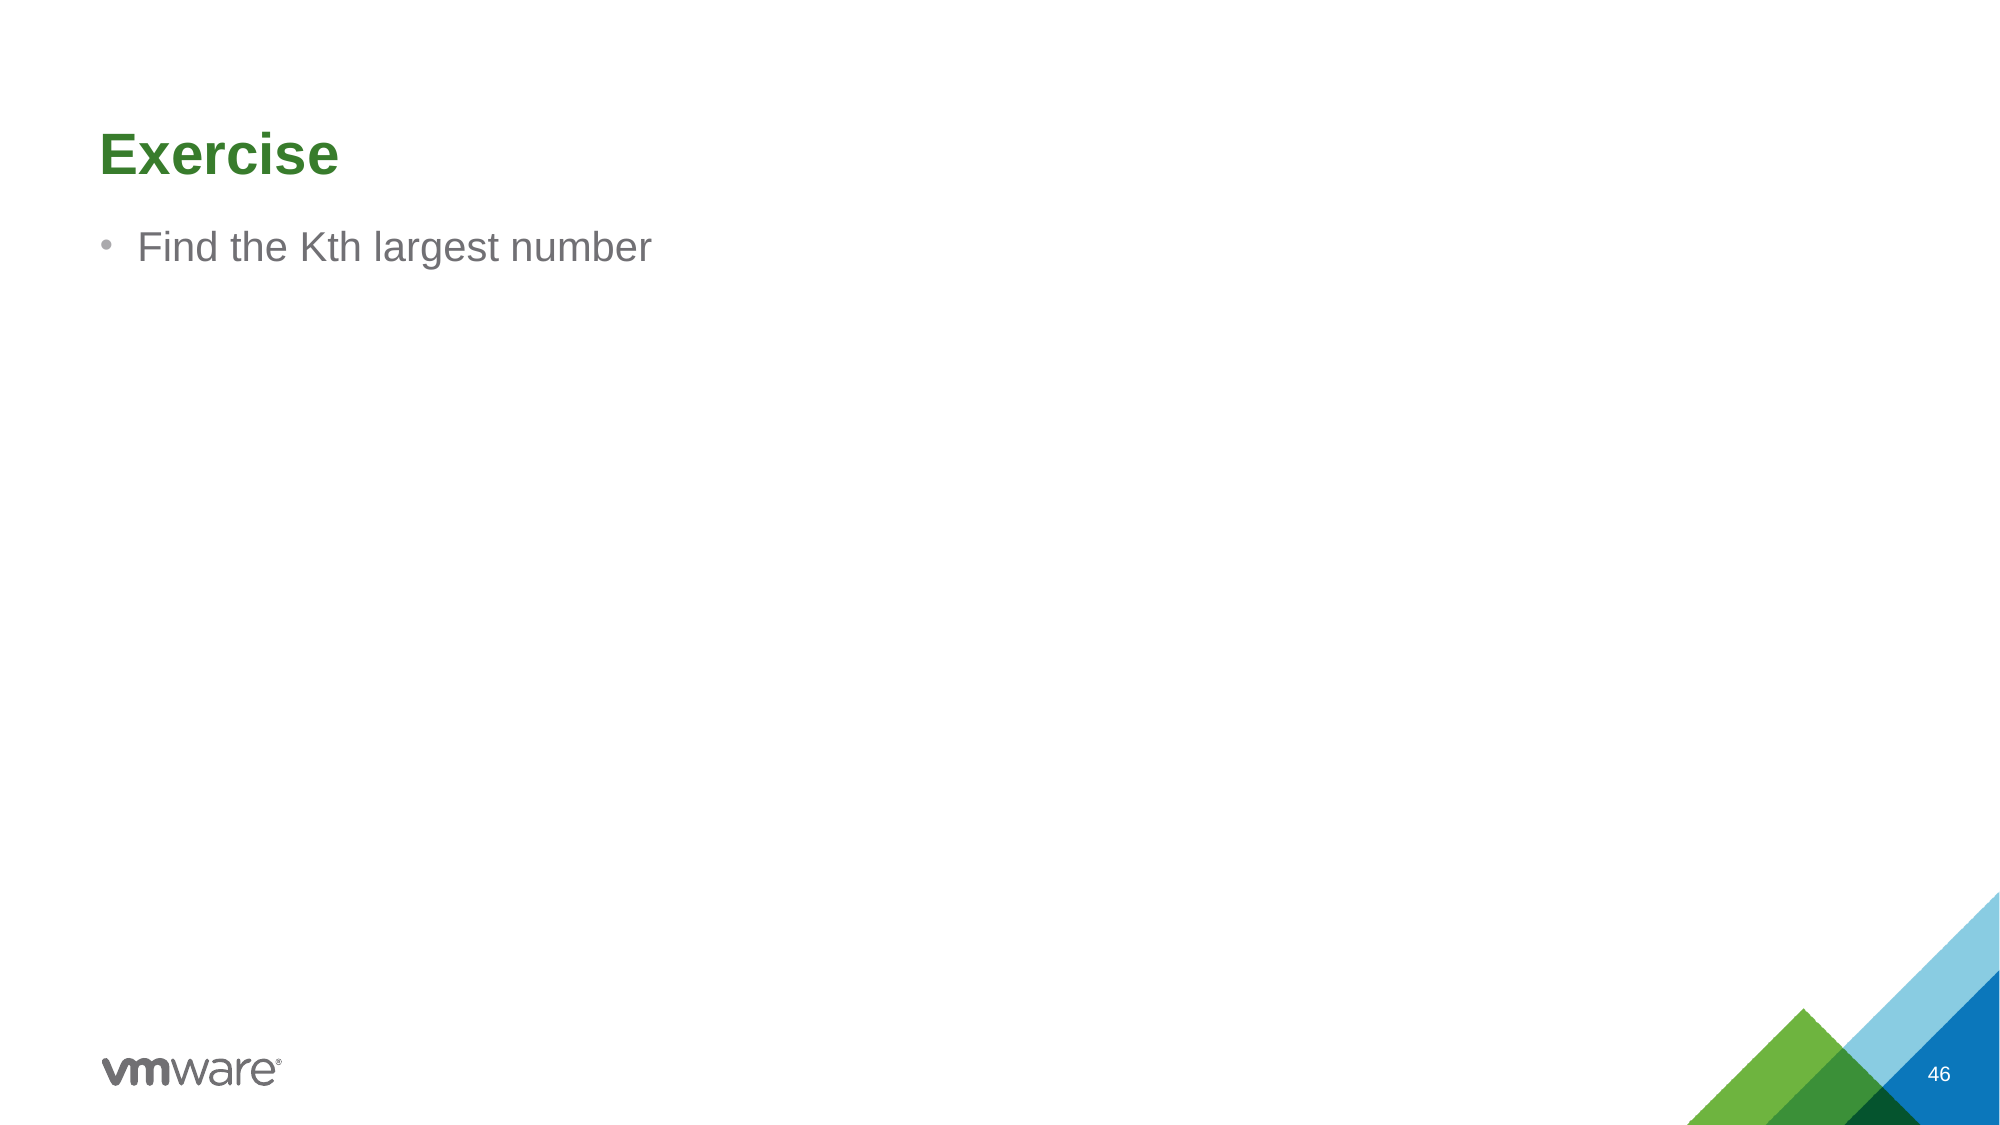

# Exercise
Find the Kth largest number

46